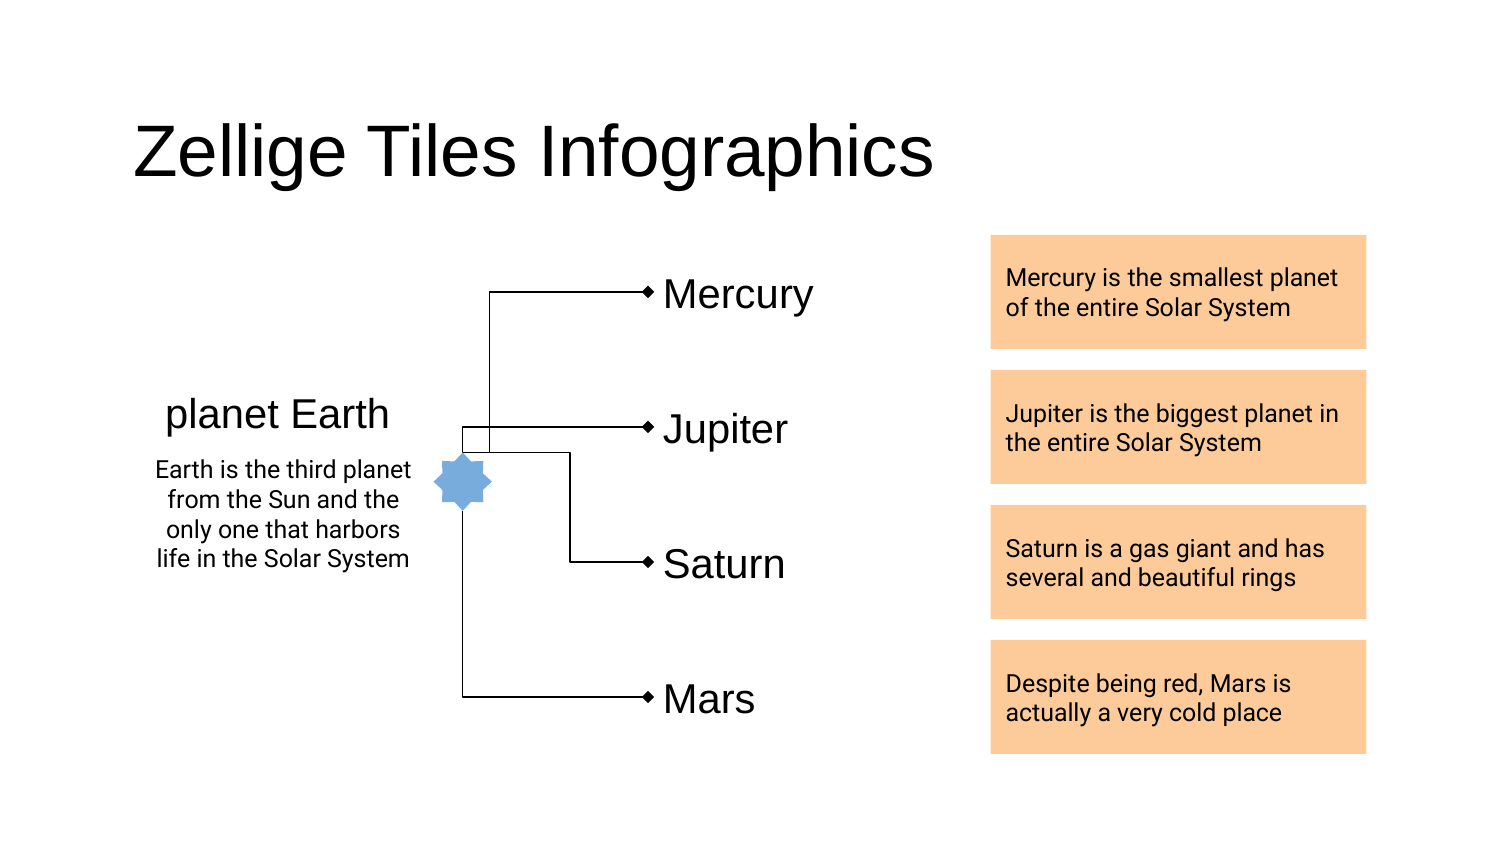

# Zellige Tiles Infographics
Mercury
Mercury is the smallest planet of the entire Solar System
Jupiter
Jupiter is the biggest planet in the entire Solar System
planet Earth
Earth is the third planet from the Sun and the only one that harbors life in the Solar System

Saturn
Saturn is a gas giant and has several and beautiful rings
Mars
Despite being red, Mars is actually a very cold place